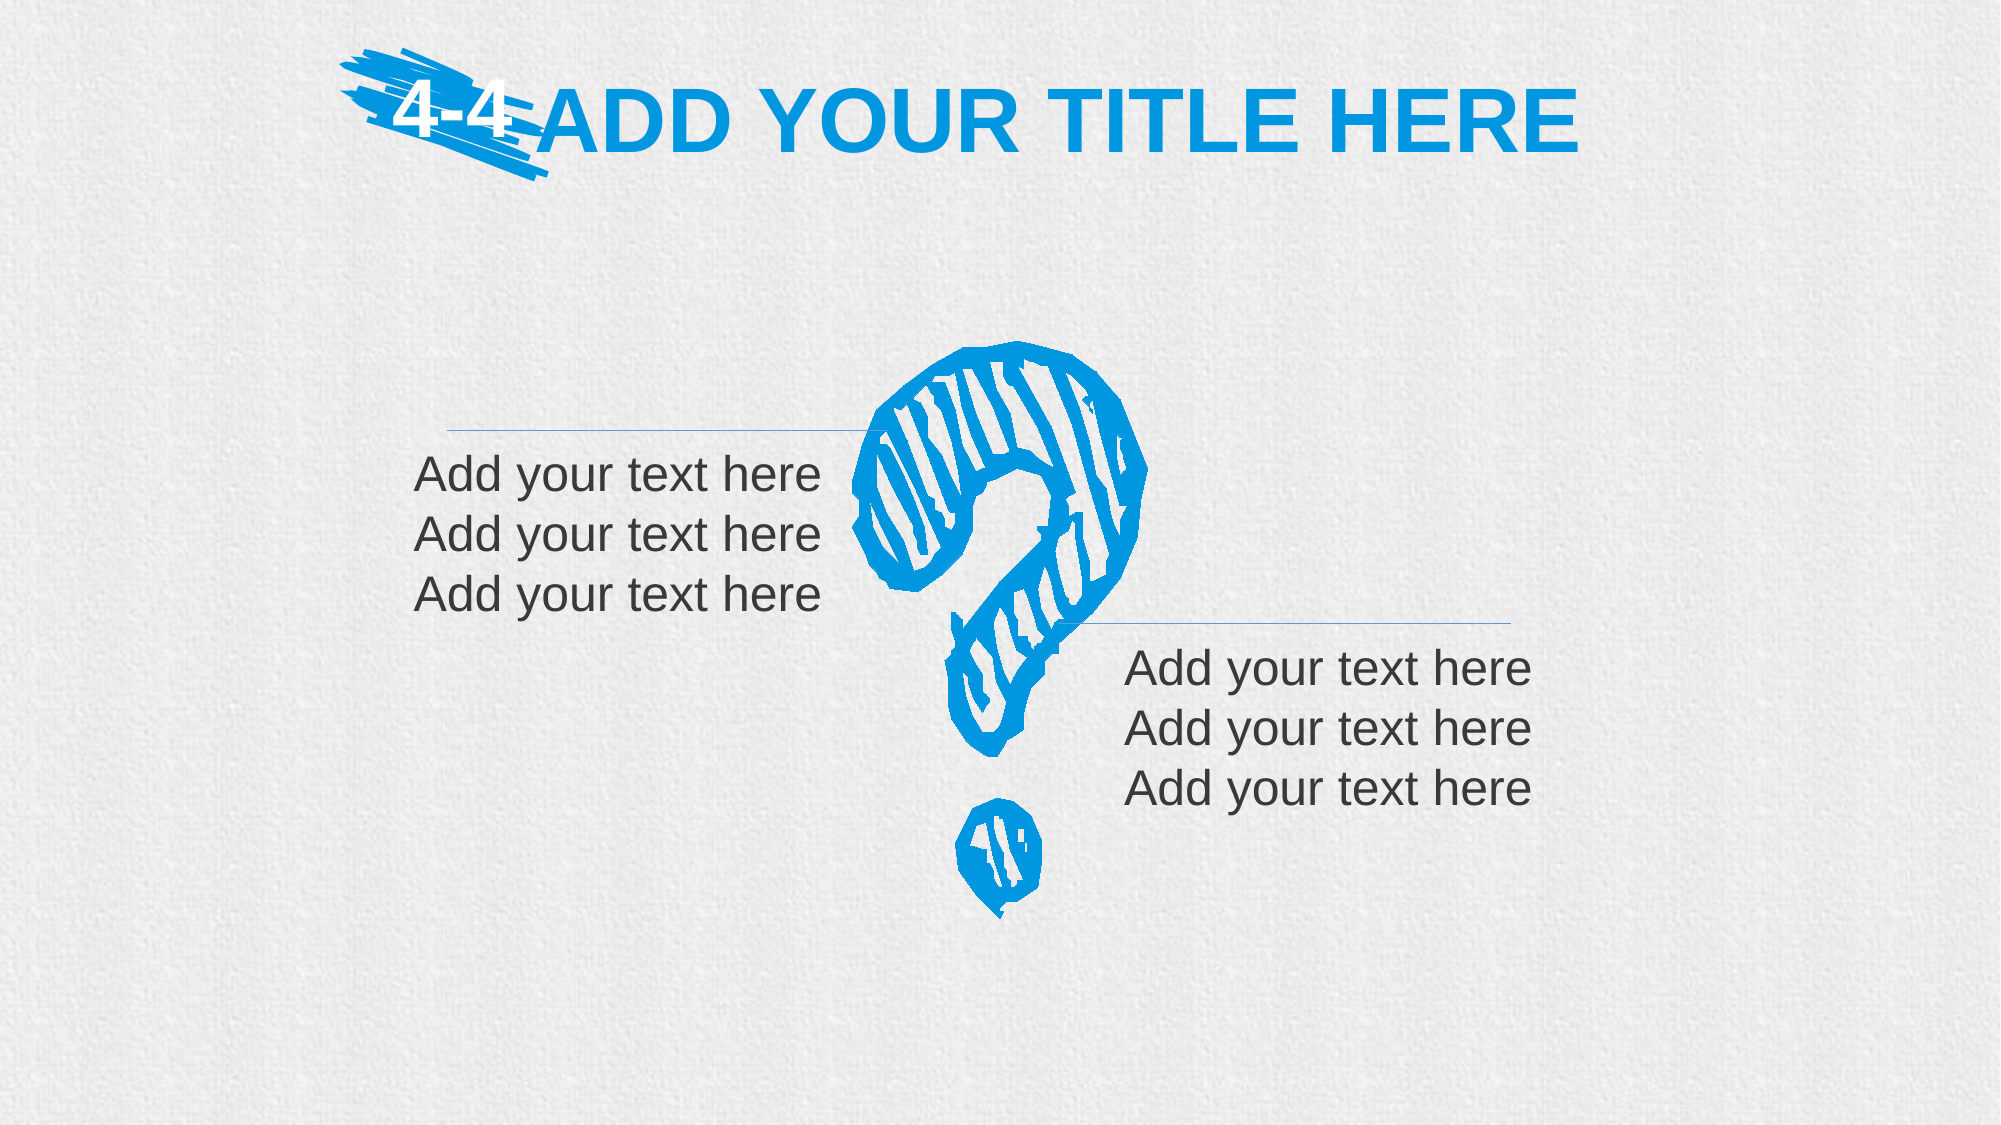

4-4
ADD YOUR TITLE HERE

Add your text here
Add your text here
Add your text here

Add your text here
Add your text here
Add your text here